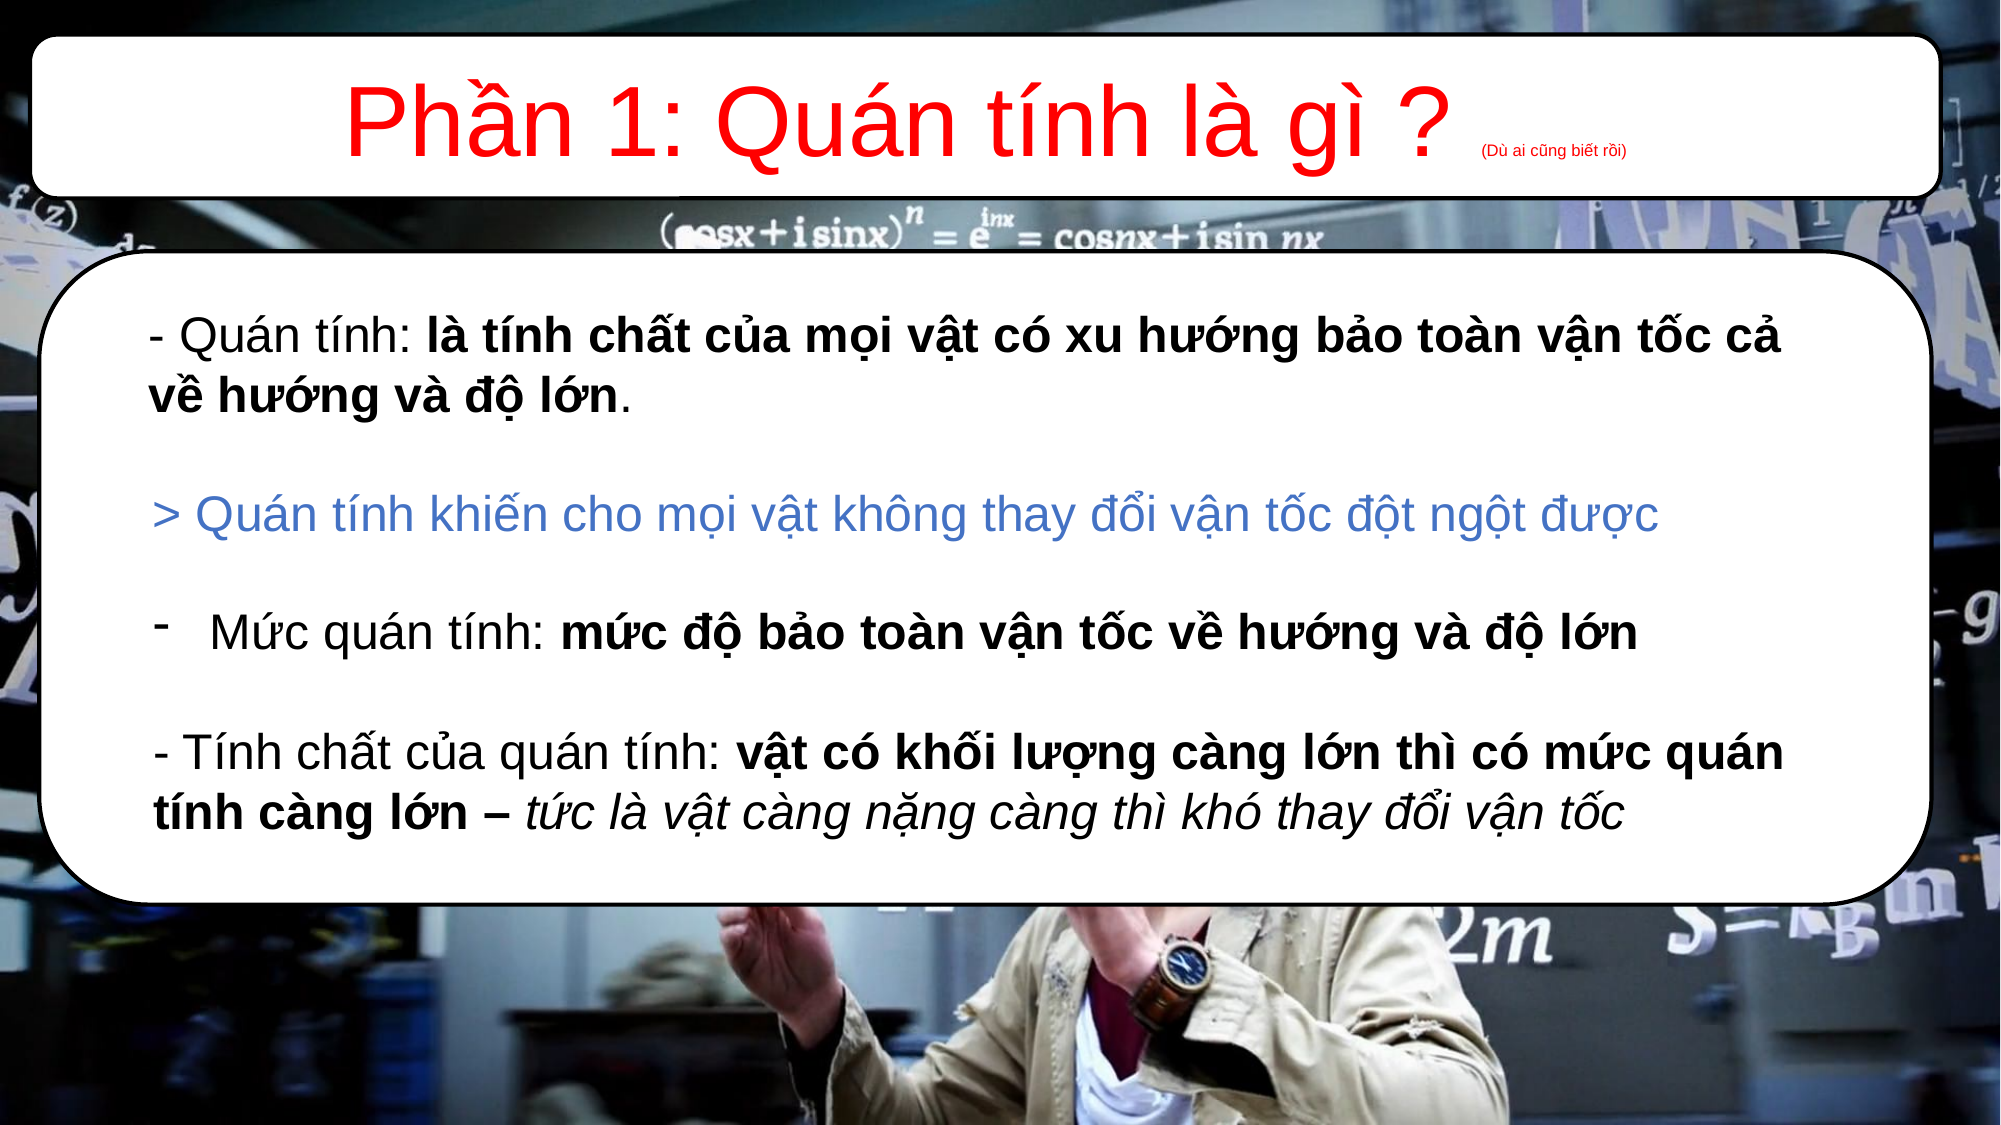

Phần 1: Quán tính là gì ? (Dù ai cũng biết rồi)

- Quán tính: là tính chất của mọi vật có xu hướng bảo toàn vận tốc cả về hướng và độ lớn.
> Quán tính khiến cho mọi vật không thay đổi vận tốc đột ngột được
Mức quán tính: mức độ bảo toàn vận tốc về hướng và độ lớn

- Tính chất của quán tính: vật có khối lượng càng lớn thì có mức quán tính càng lớn – tức là vật càng nặng càng thì khó thay đổi vận tốc